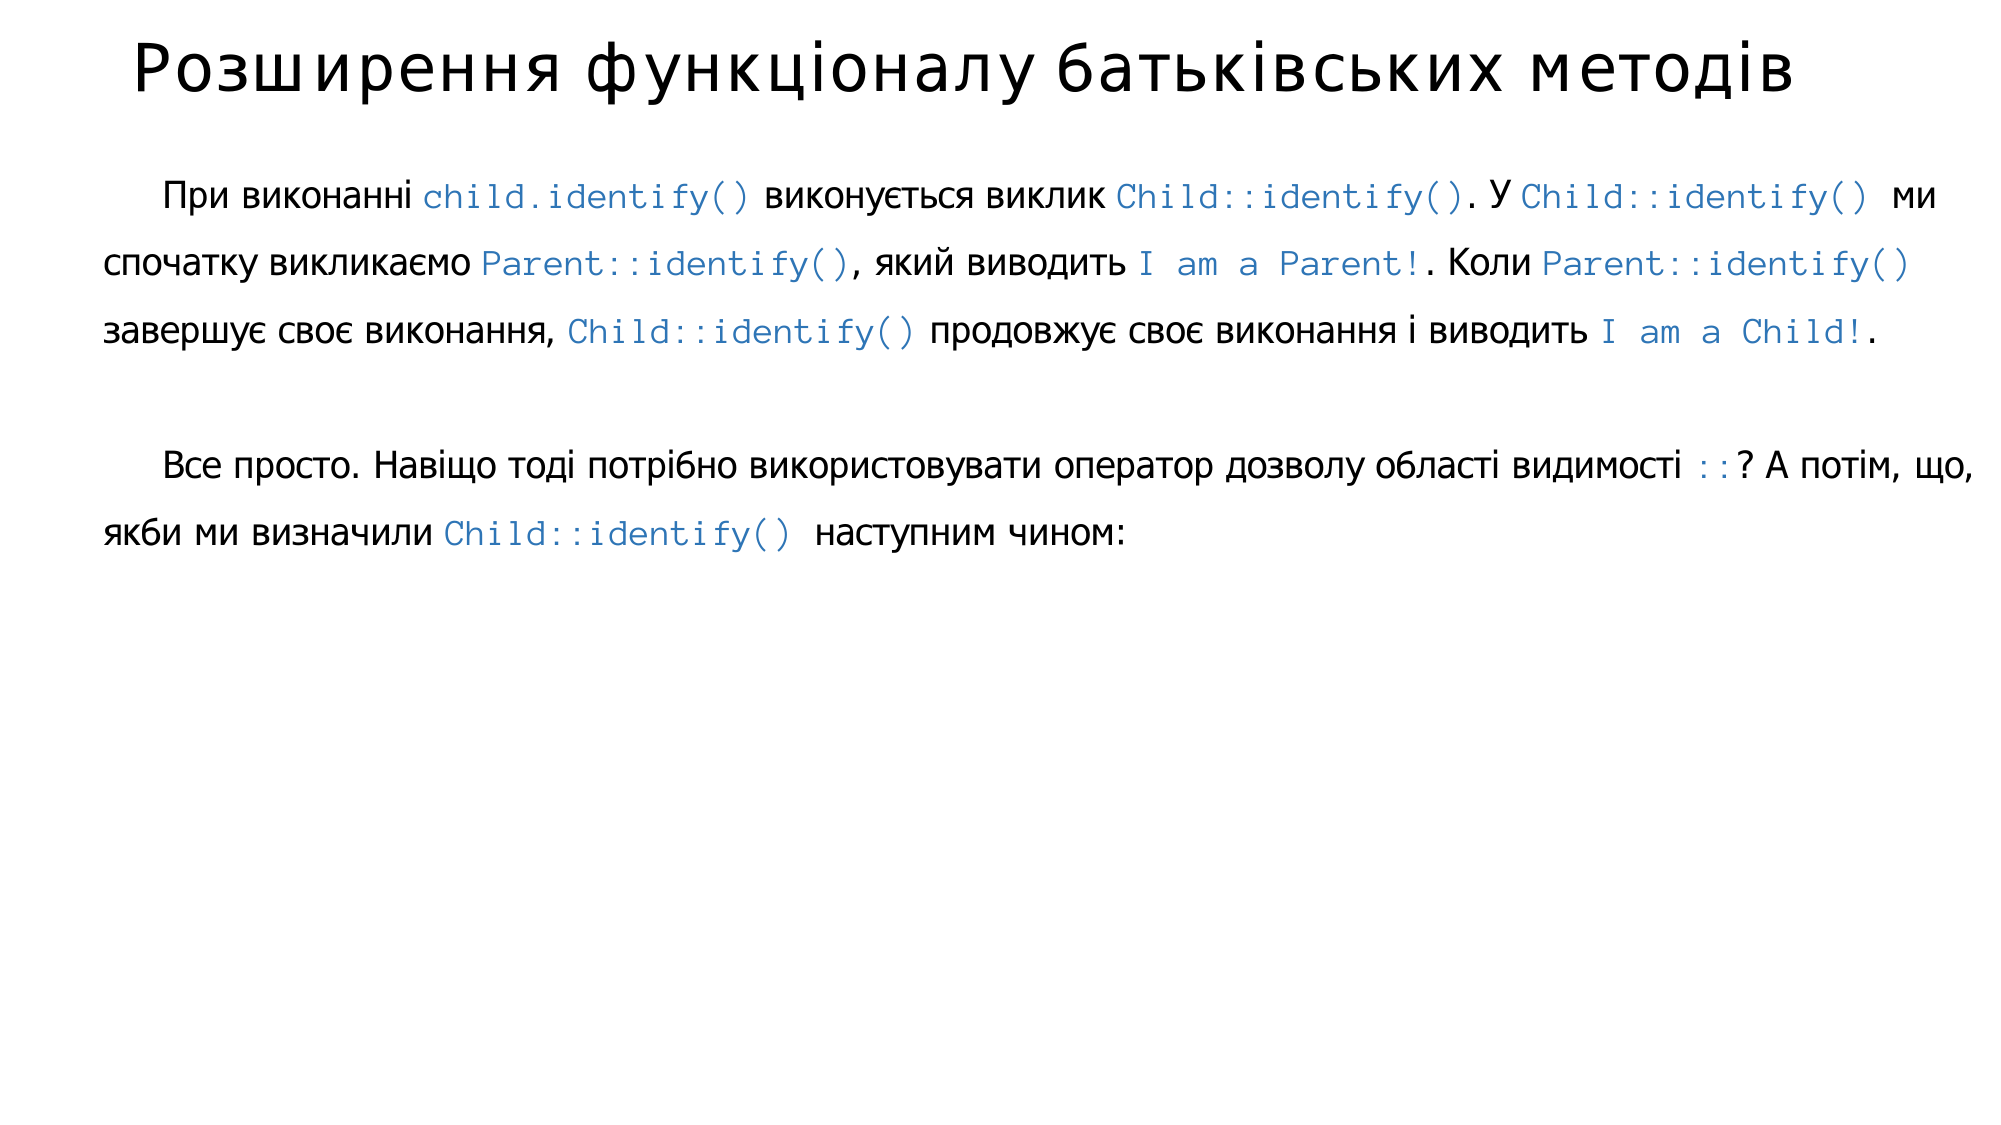

# Розширення функціоналу батьківських методів
При виконанні child.identify() виконується виклик Child::identify(). У Child::identify() ми спочатку викликаємо Parent::identify(), який виводить I am a Parent!. Коли Parent::identify() завершує своє виконання, Child::identify() продовжує своє виконання і виводить I am a Child!.

Все просто. Навіщо тоді потрібно використовувати оператор дозволу області видимості ::? A потім, що, якби ми визначили Child::identify() наступним чином: